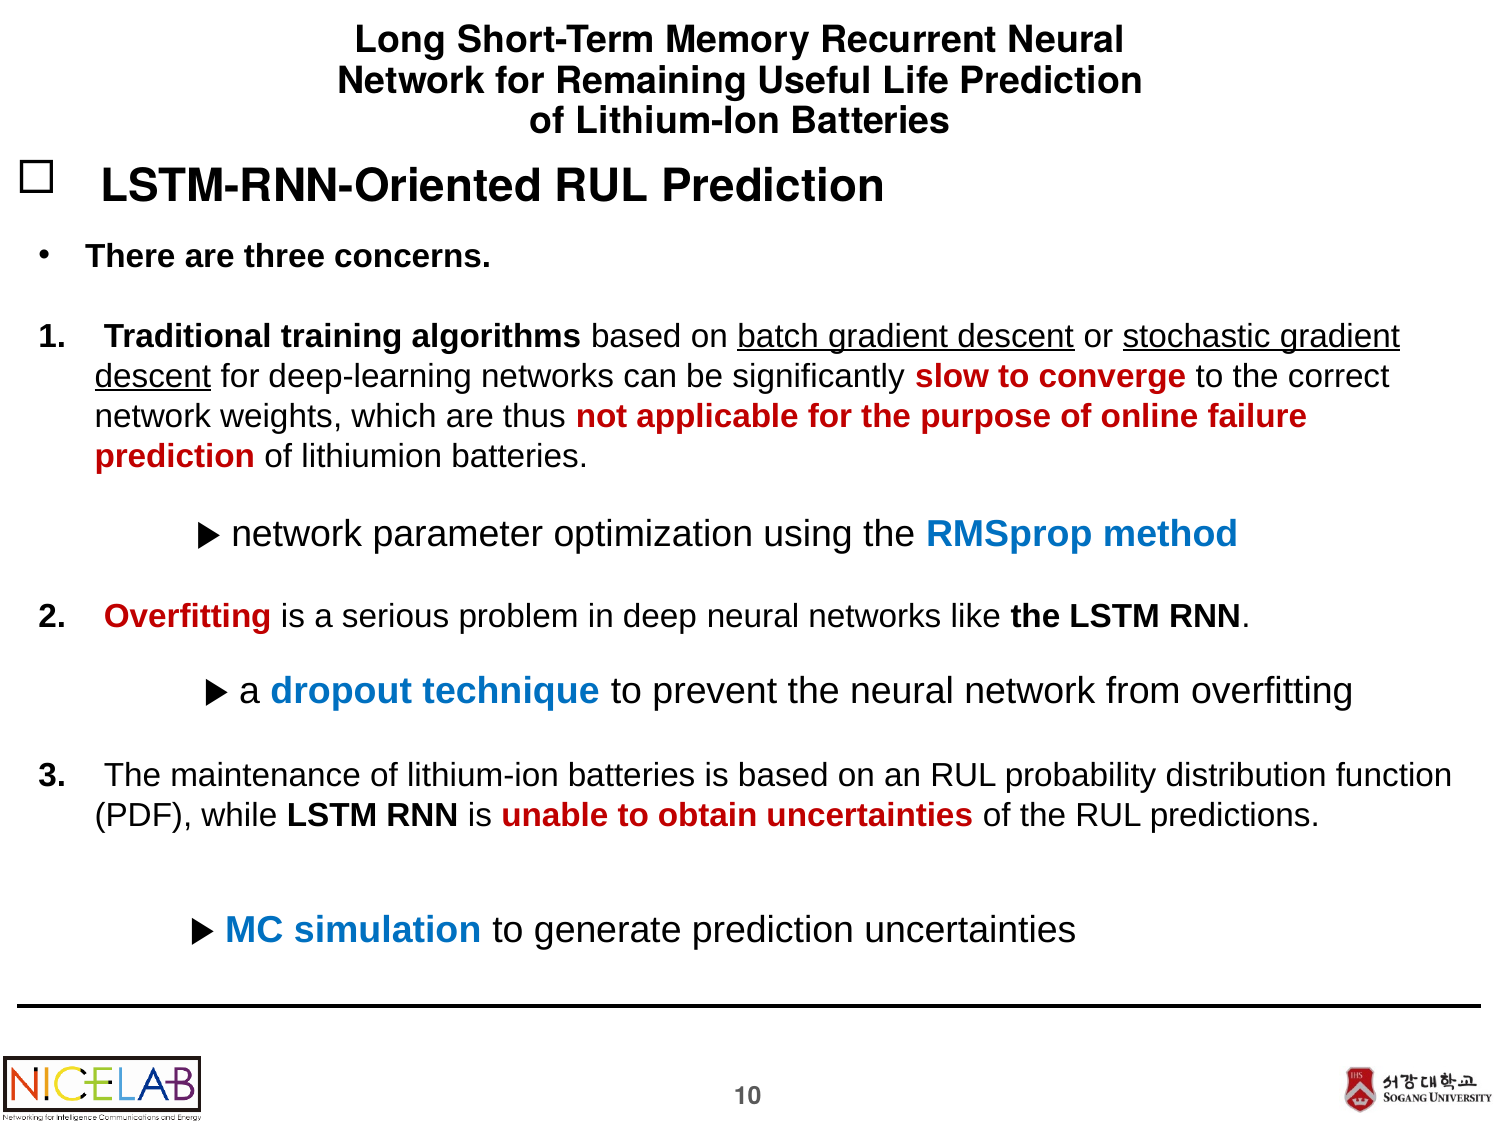

# Long Short-Term Memory Recurrent Neural Network for Remaining Useful Life Prediction of Lithium-Ion Batteries
LSTM-RNN-Oriented RUL Prediction
There are three concerns.

 Traditional training algorithms based on batch gradient descent or stochastic gradient descent for deep-learning networks can be significantly slow to converge to the correct network weights, which are thus not applicable for the purpose of online failure prediction of lithiumion batteries.

 Overfitting is a serious problem in deep neural networks like the LSTM RNN.

 The maintenance of lithium-ion batteries is based on an RUL probability distribution function (PDF), while LSTM RNN is unable to obtain uncertainties of the RUL predictions.

▶ network parameter optimization using the RMSprop method
▶ a dropout technique to prevent the neural network from overfitting
▶ MC simulation to generate prediction uncertainties